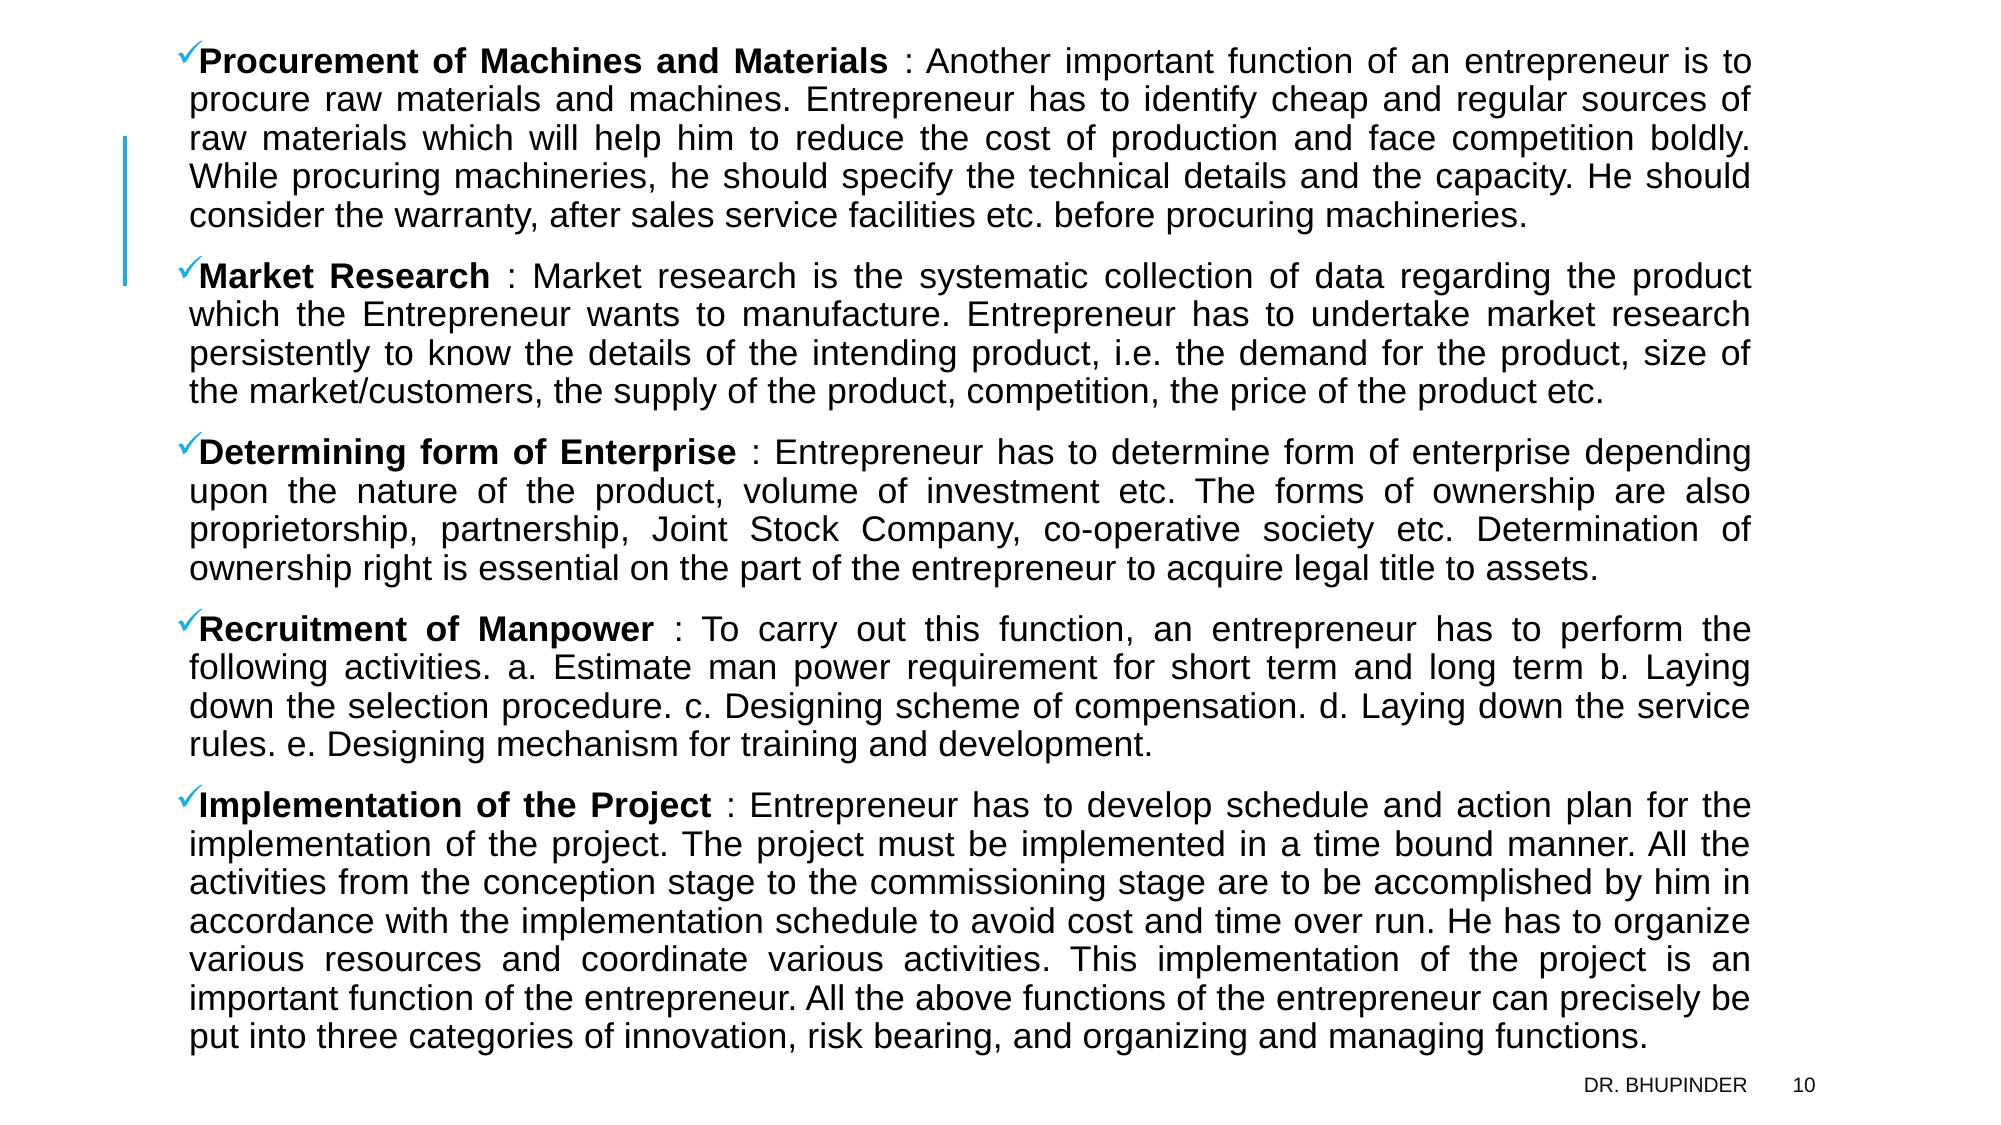

Procurement of Machines and Materials : Another important function of an entrepreneur is to procure raw materials and machines. Entrepreneur has to identify cheap and regular sources of raw materials which will help him to reduce the cost of production and face competition boldly. While procuring machineries, he should specify the technical details and the capacity. He should consider the warranty, after sales service facilities etc. before procuring machineries.
Market Research : Market research is the systematic collection of data regarding the product which the Entrepreneur wants to manufacture. Entrepreneur has to undertake market research persistently to know the details of the intending product, i.e. the demand for the product, size of the market/customers, the supply of the product, competition, the price of the product etc.
Determining form of Enterprise : Entrepreneur has to determine form of enterprise depending upon the nature of the product, volume of investment etc. The forms of ownership are also proprietorship, partnership, Joint Stock Company, co-operative society etc. Determination of ownership right is essential on the part of the entrepreneur to acquire legal title to assets.
Recruitment of Manpower : To carry out this function, an entrepreneur has to perform the following activities. a. Estimate man power requirement for short term and long term b. Laying down the selection procedure. c. Designing scheme of compensation. d. Laying down the service rules. e. Designing mechanism for training and development.
Implementation of the Project : Entrepreneur has to develop schedule and action plan for the implementation of the project. The project must be implemented in a time bound manner. All the activities from the conception stage to the commissioning stage are to be accomplished by him in accordance with the implementation schedule to avoid cost and time over run. He has to organize various resources and coordinate various activities. This implementation of the project is an important function of the entrepreneur. All the above functions of the entrepreneur can precisely be put into three categories of innovation, risk bearing, and organizing and managing functions.
DR. BHUPINDER
10